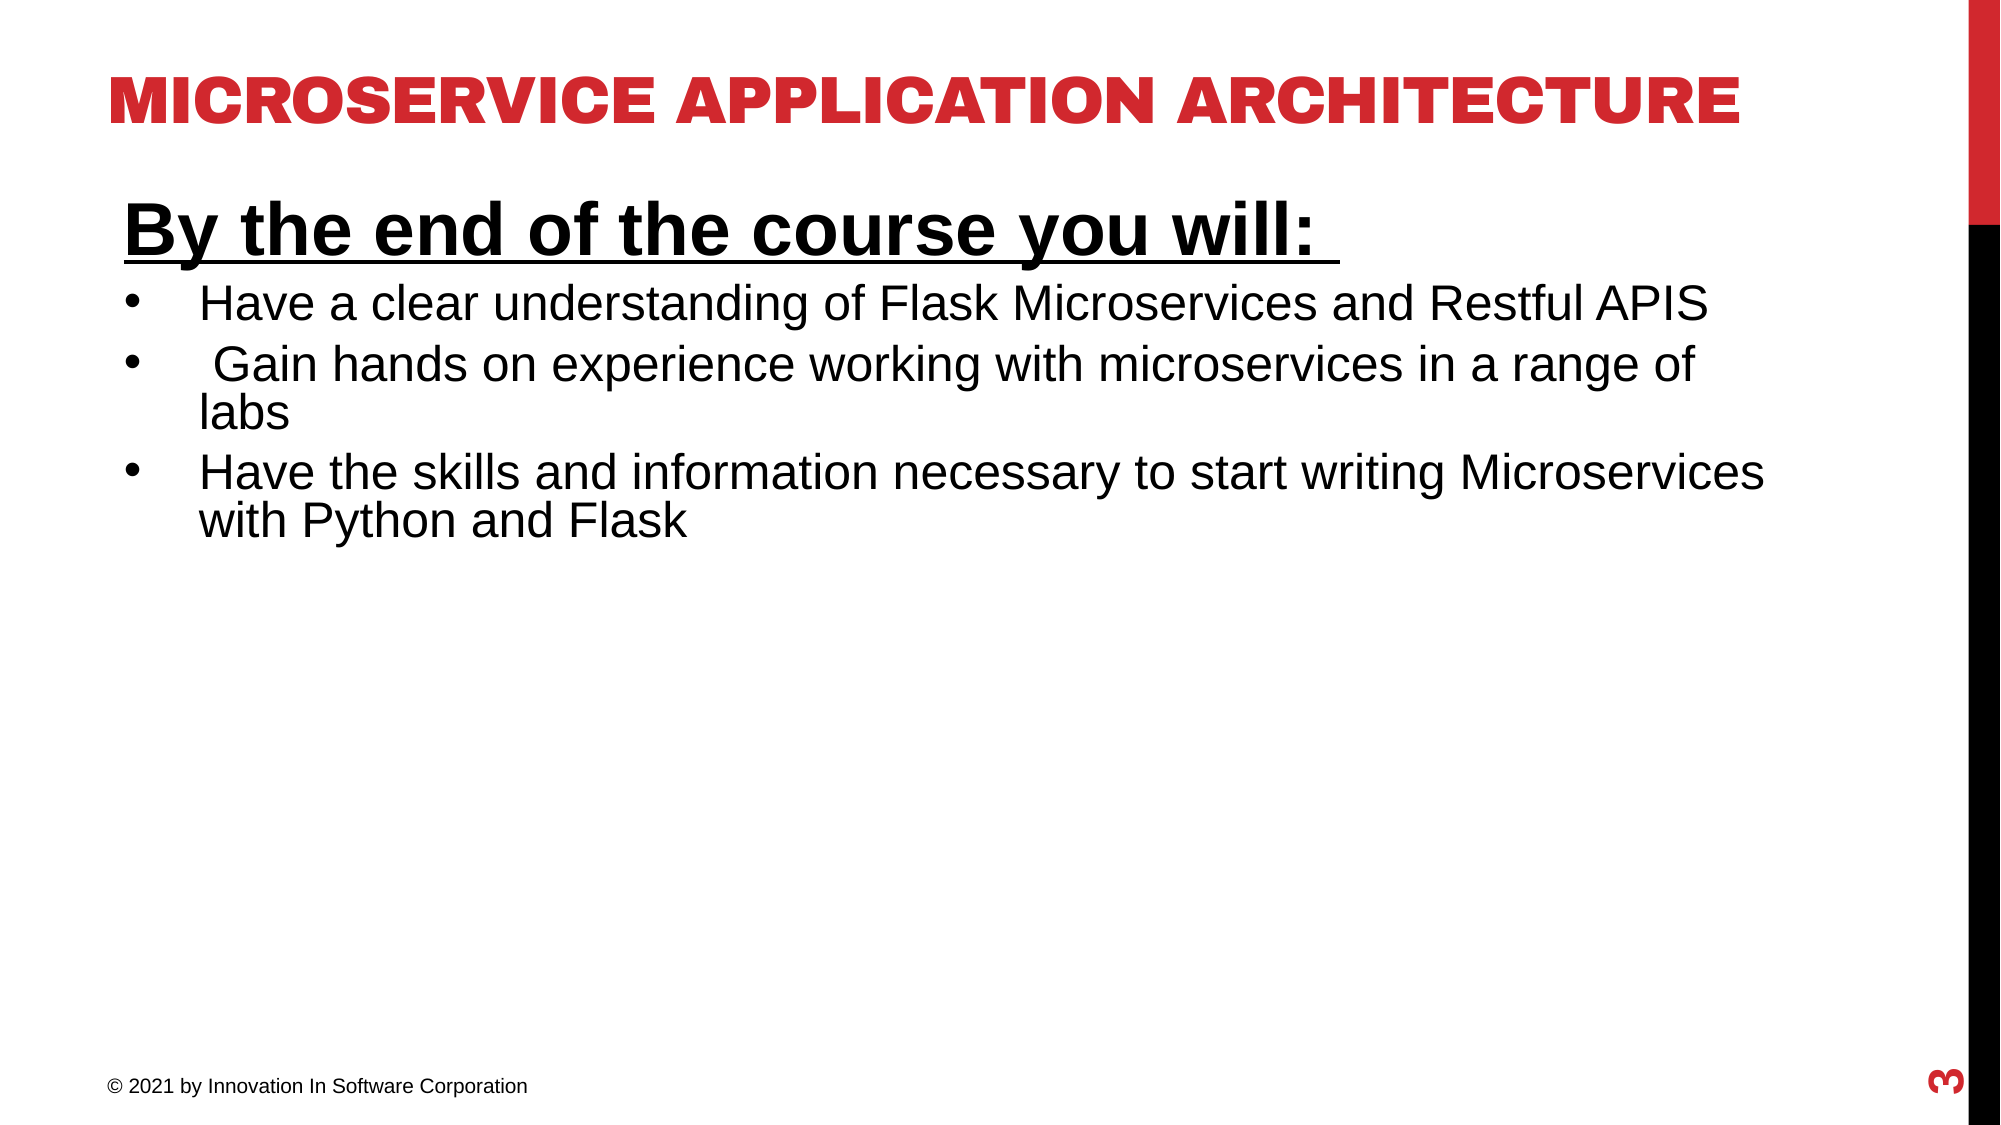

Microservice Application Architecture
By the end of the course you will:
Have a clear understanding of Flask Microservices and Restful APIS
 Gain hands on experience working with microservices in a range of labs
Have the skills and information necessary to start writing Microservices with Python and Flask
3
© 2021 by Innovation In Software Corporation